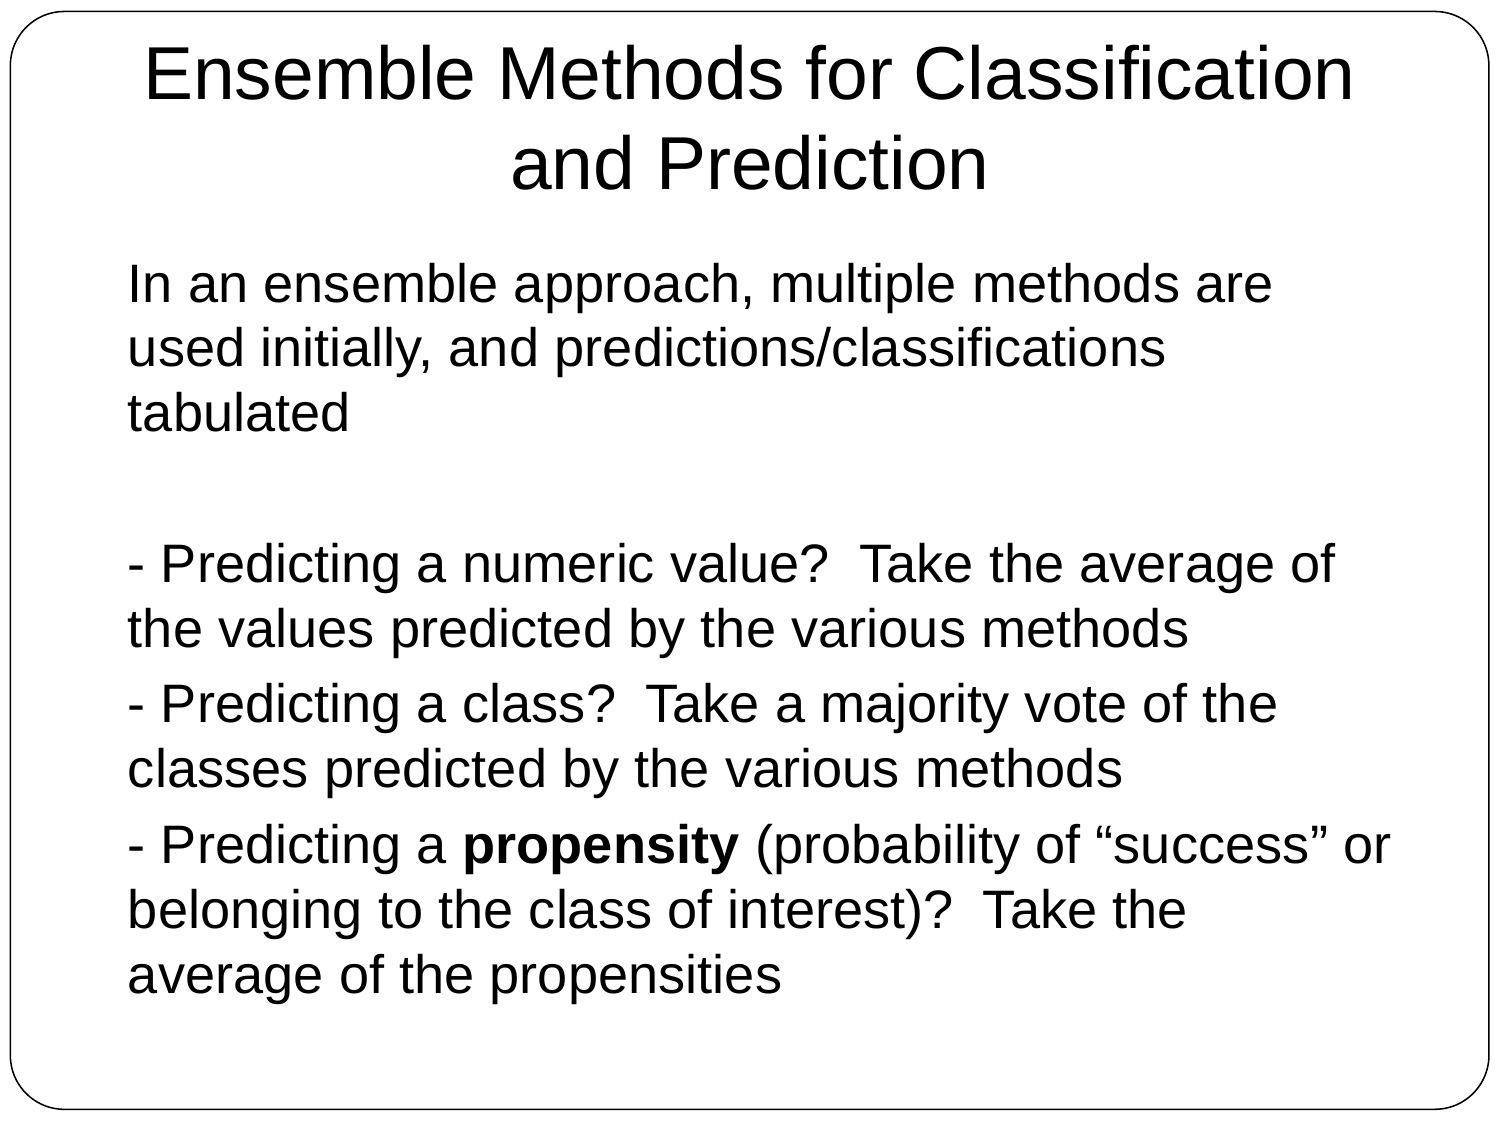

# Ensemble Methods for Classification and Prediction
In an ensemble approach, multiple methods are used initially, and predictions/classifications tabulated

- Predicting a numeric value?  Take the average of the values predicted by the various methods
- Predicting a class?  Take a majority vote of the classes predicted by the various methods
- Predicting a propensity (probability of “success” or belonging to the class of interest)?  Take the average of the propensities